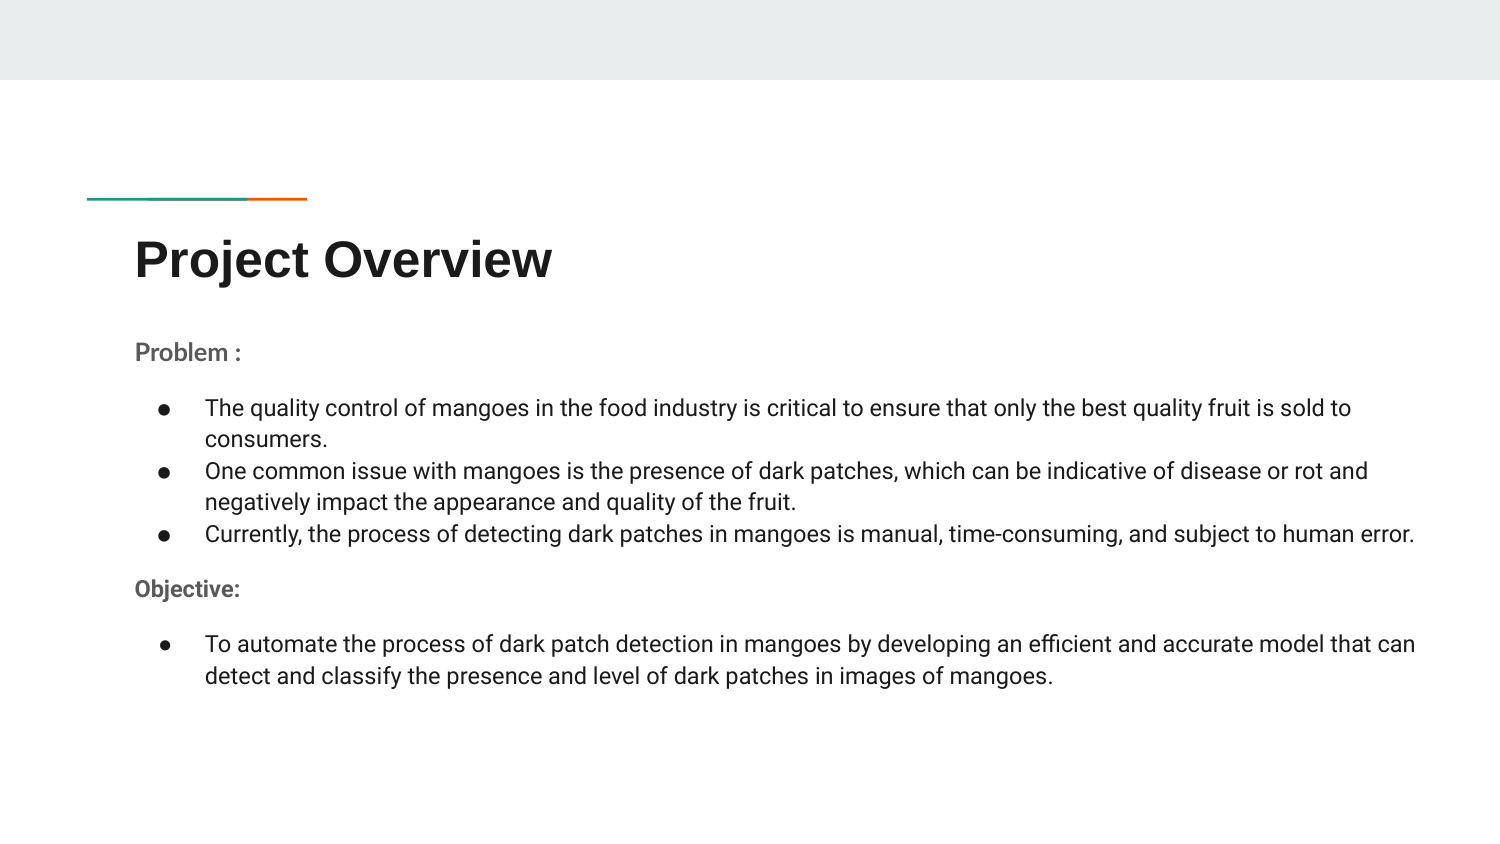

# Project Overview
Problem :
The quality control of mangoes in the food industry is critical to ensure that only the best quality fruit is sold to consumers.
One common issue with mangoes is the presence of dark patches, which can be indicative of disease or rot and negatively impact the appearance and quality of the fruit.
Currently, the process of detecting dark patches in mangoes is manual, time-consuming, and subject to human error.
Objective:
To automate the process of dark patch detection in mangoes by developing an efficient and accurate model that can detect and classify the presence and level of dark patches in images of mangoes.